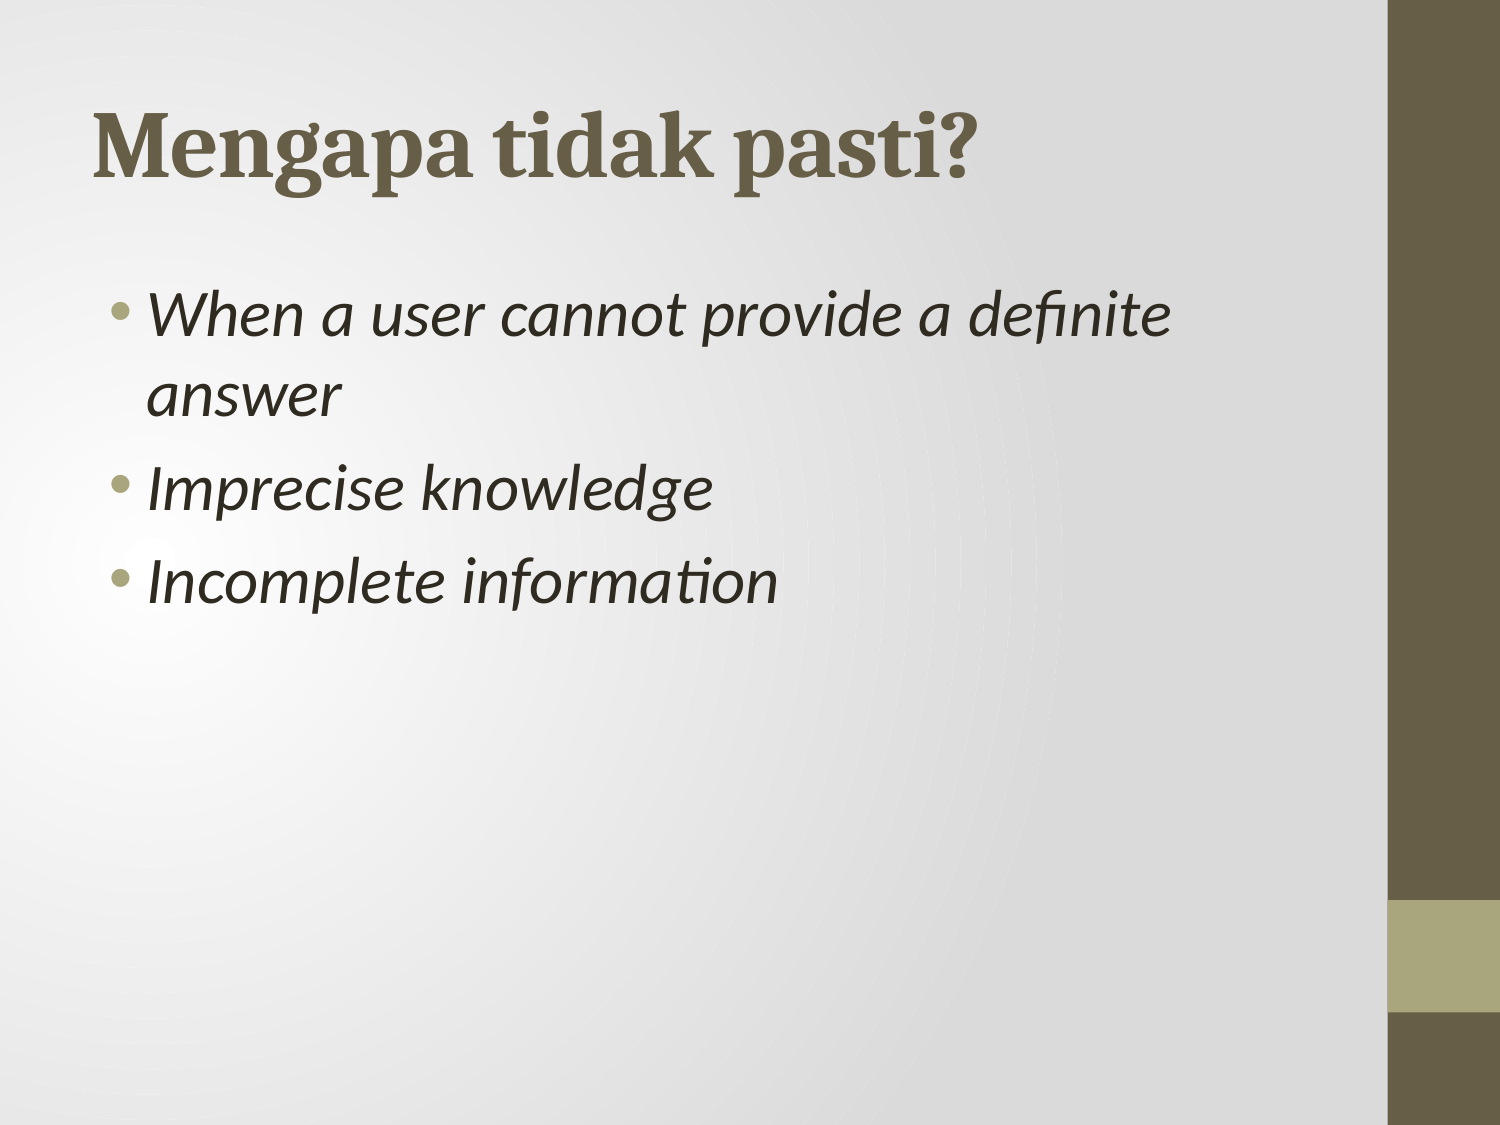

# Mengapa tidak pasti?
When a user cannot provide a definite answer
Imprecise knowledge
Incomplete information